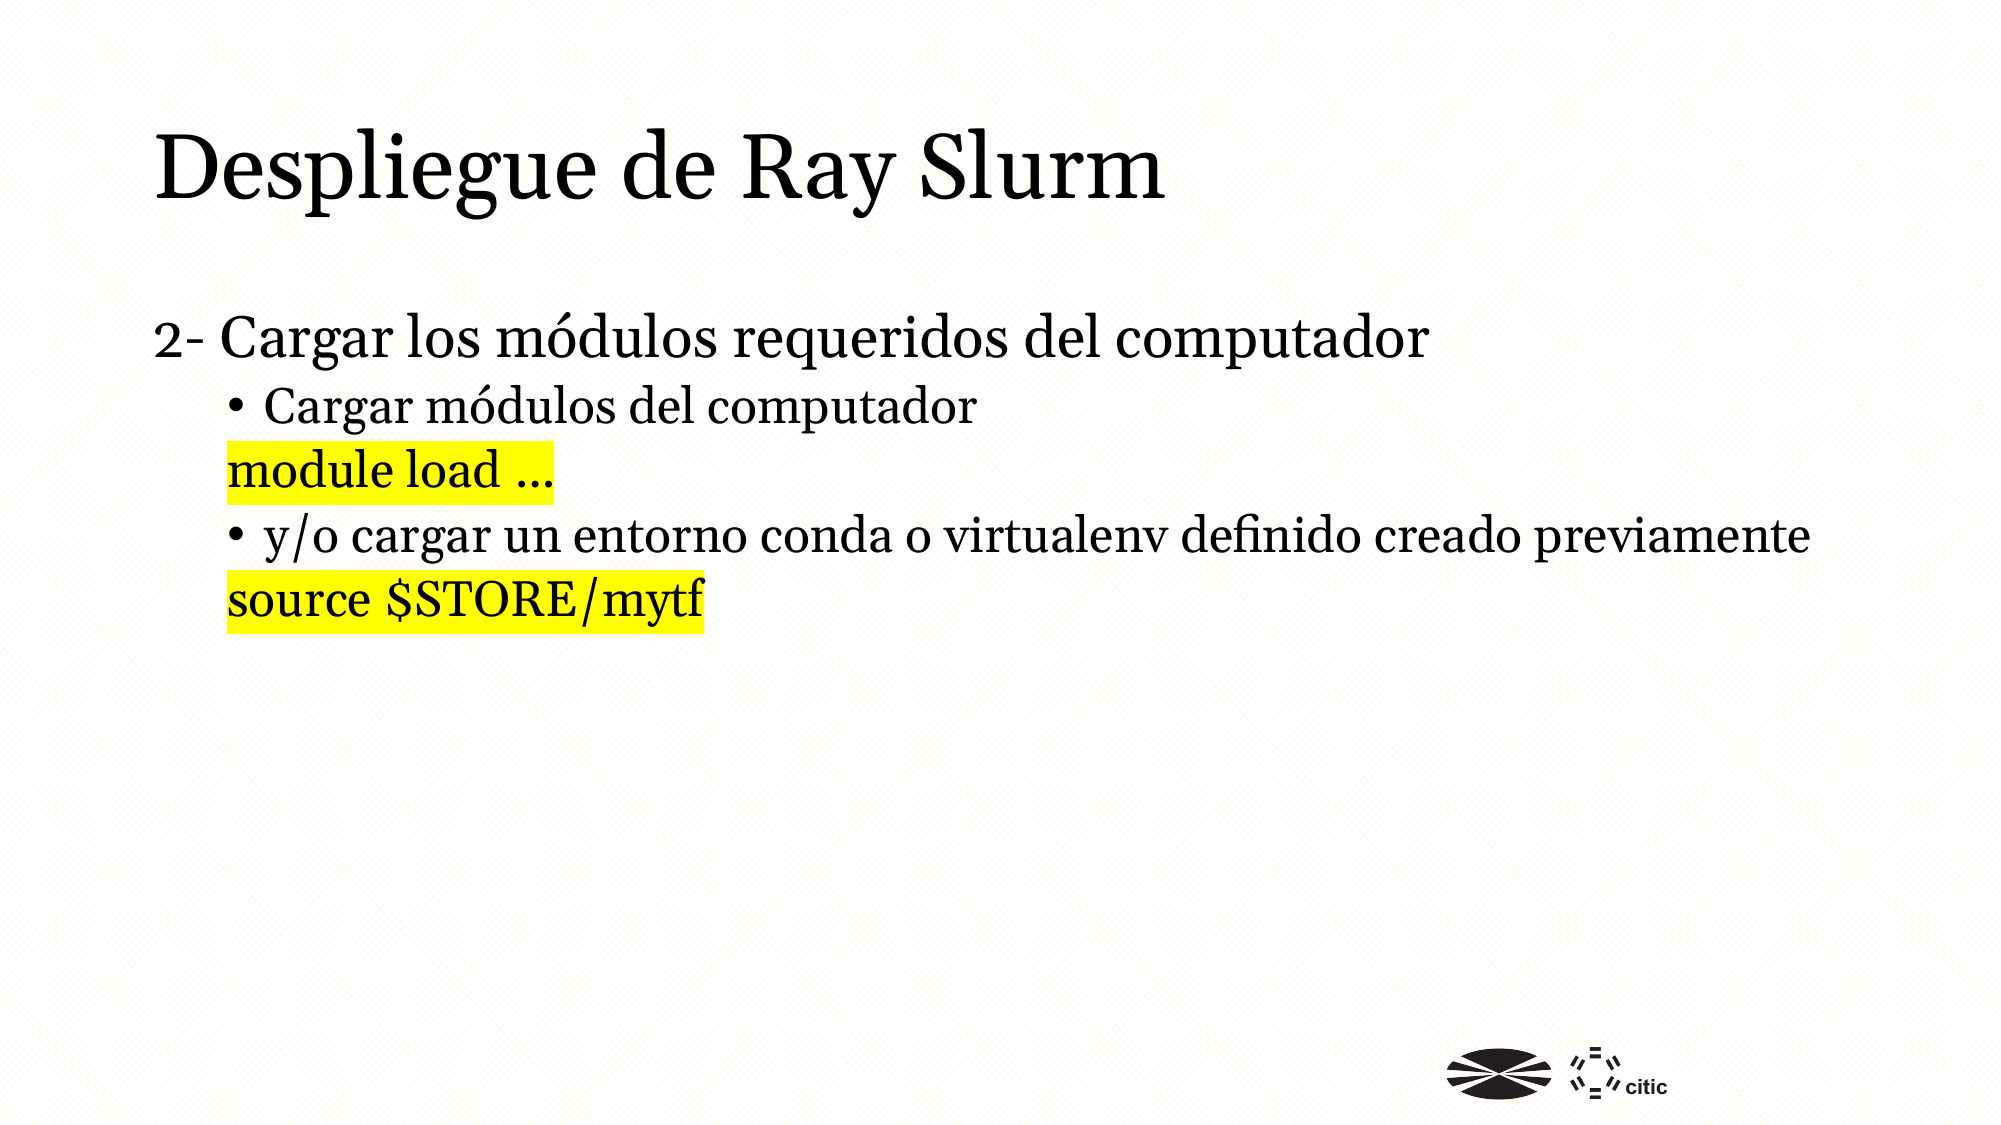

# Despliegue de Ray Slurm
2- Cargar los módulos requeridos del computador
Cargar módulos del computador
module load …
y/o cargar un entorno conda o virtualenv definido creado previamente
source $STORE/mytf